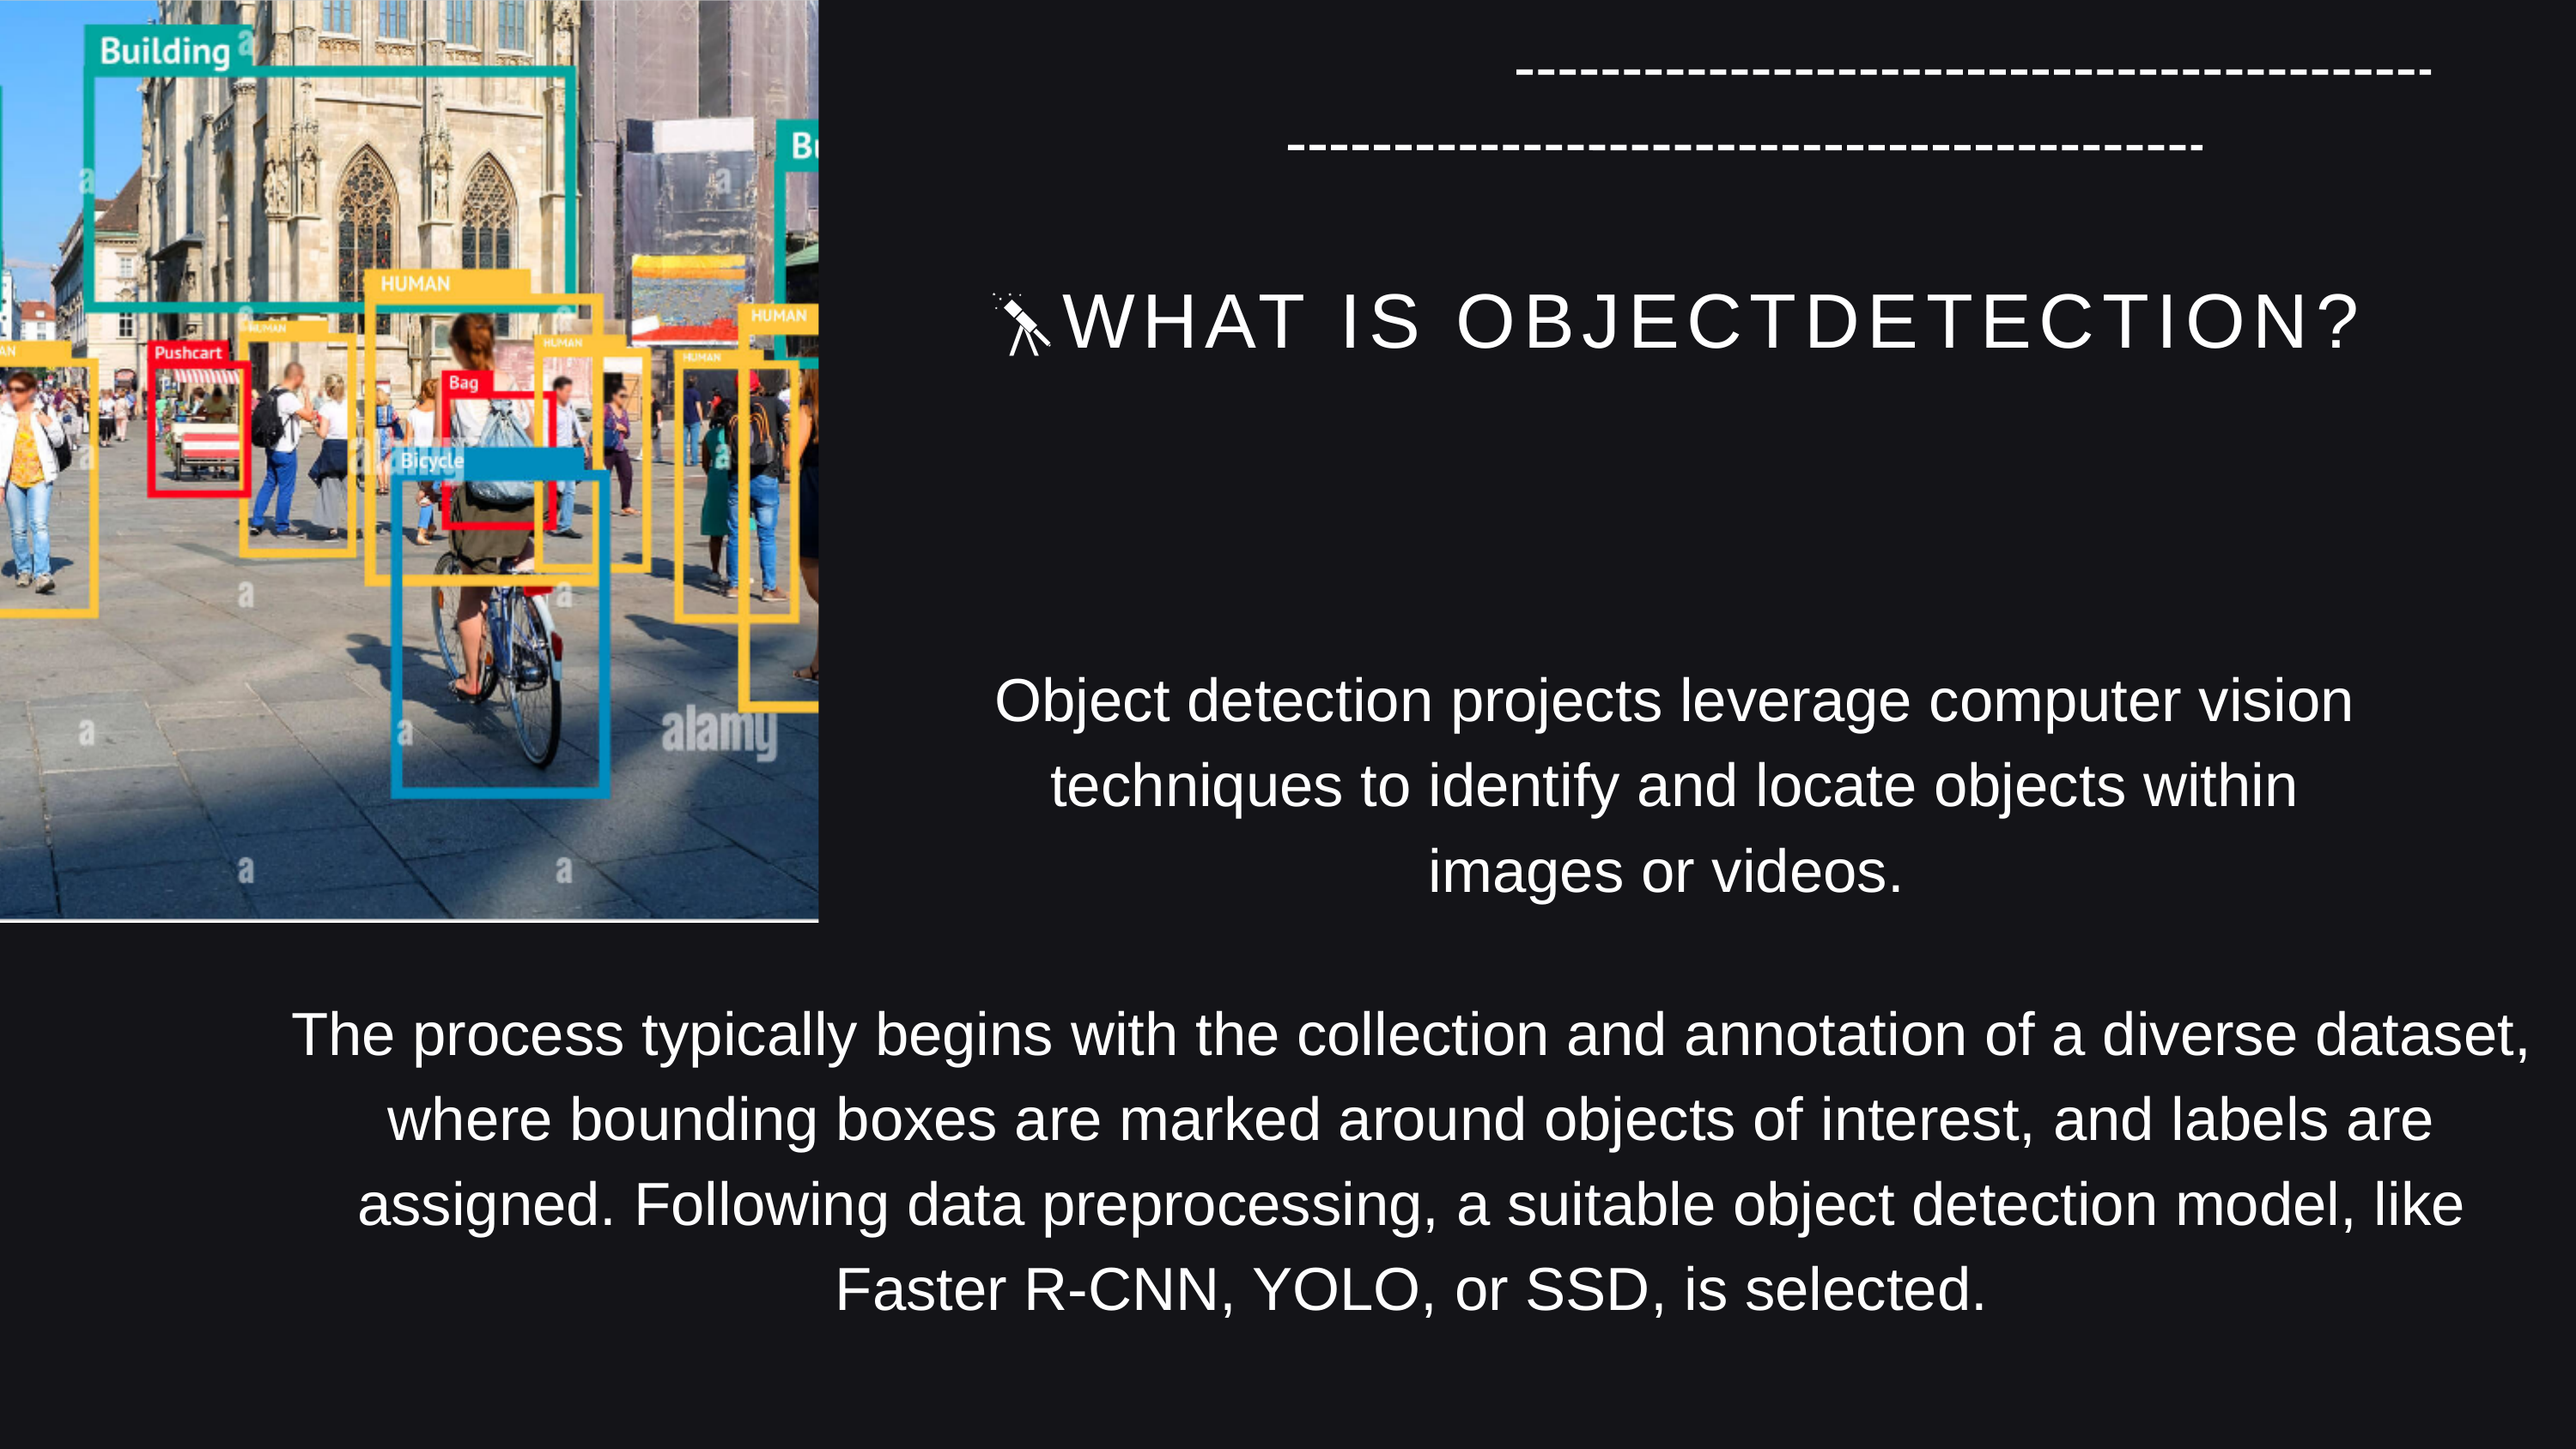

🔭WHAT IS OBJECTDETECTION?
Object detection projects leverage computer vision techniques to identify and locate objects within images or videos.
The process typically begins with the collection and annotation of a diverse dataset, where bounding boxes are marked around objects of interest, and labels are assigned. Following data preprocessing, a suitable object detection model, like Faster R-CNN, YOLO, or SSD, is selected.